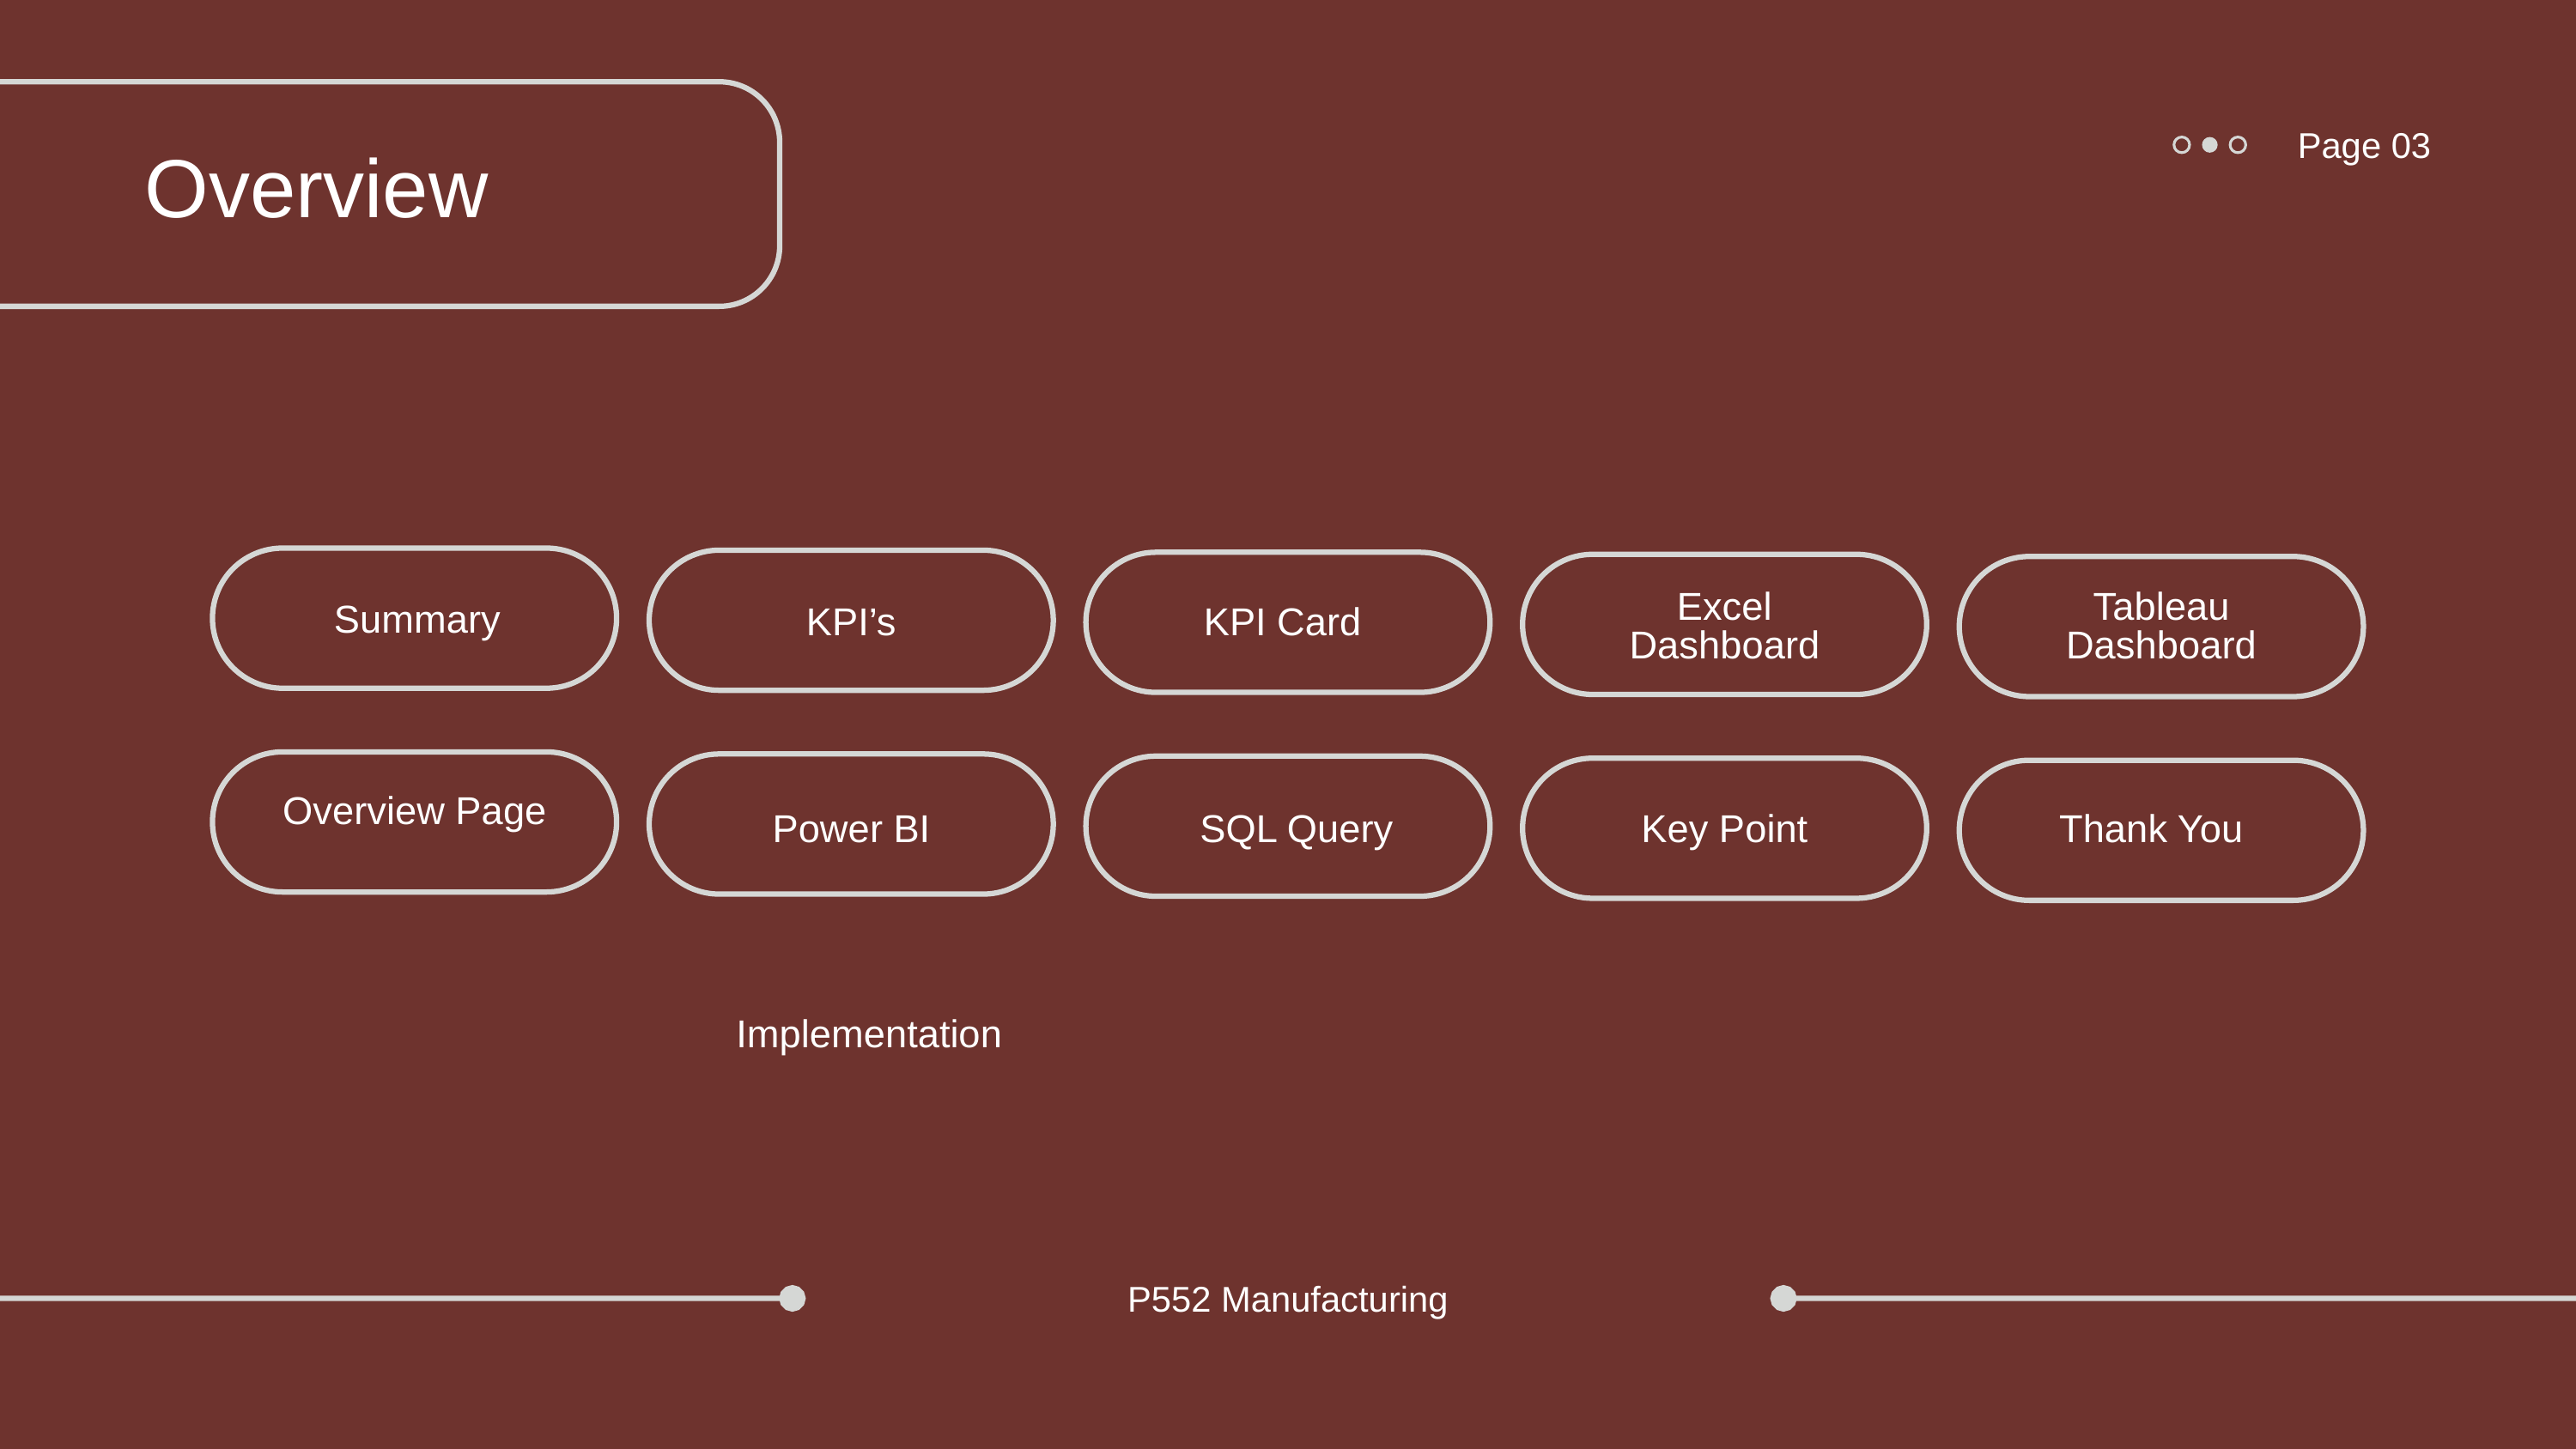

Page 03

Overview

Excel Dashboard
Tableau Dashboard
Summary
KPI’s
KPI Card

Overview Page
Power BI
SQL Query
Key Point
Thank You
Implementation
P552 Manufacturing